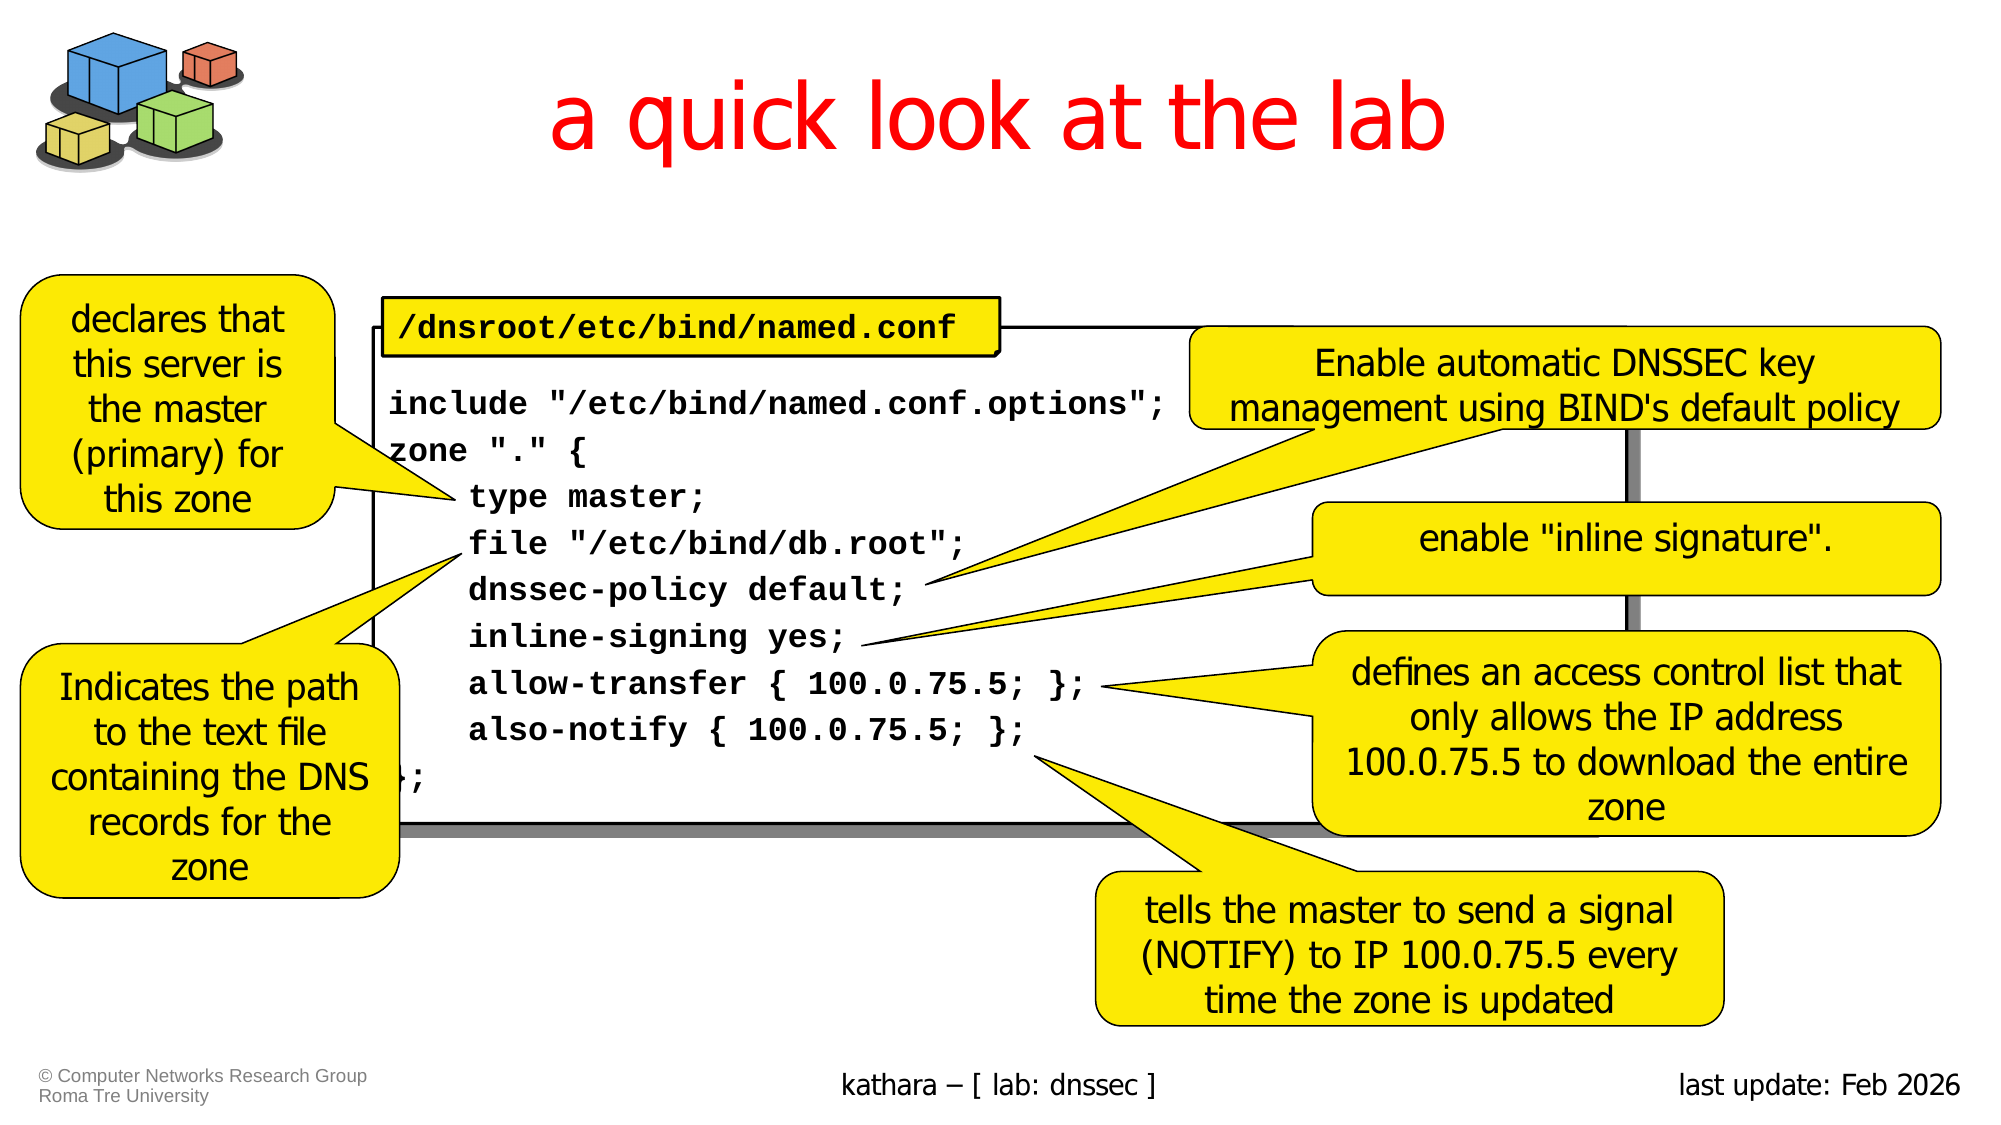

# a quick look at the lab
declares that this server is the master (primary) for this zone
/dnsroot/etc/bind/named.conf

include "/etc/bind/named.conf.options";
zone "." {
    type master;
    file "/etc/bind/db.root";
    dnssec-policy default;
    inline-signing yes;
    allow-transfer { 100.0.75.5; };
    also-notify { 100.0.75.5; };
};
Enable automatic DNSSEC key management using BIND's default policy
enable "inline signature".
defines an access control list that only allows the IP address 100.0.75.5 to download the entire zone
Indicates the path to the text file containing the DNS records for the zone
tells the master to send a signal (NOTIFY) to IP 100.0.75.5 every time the zone is updated
kathara – [ lab: dnssec ]
last update: Feb 2026